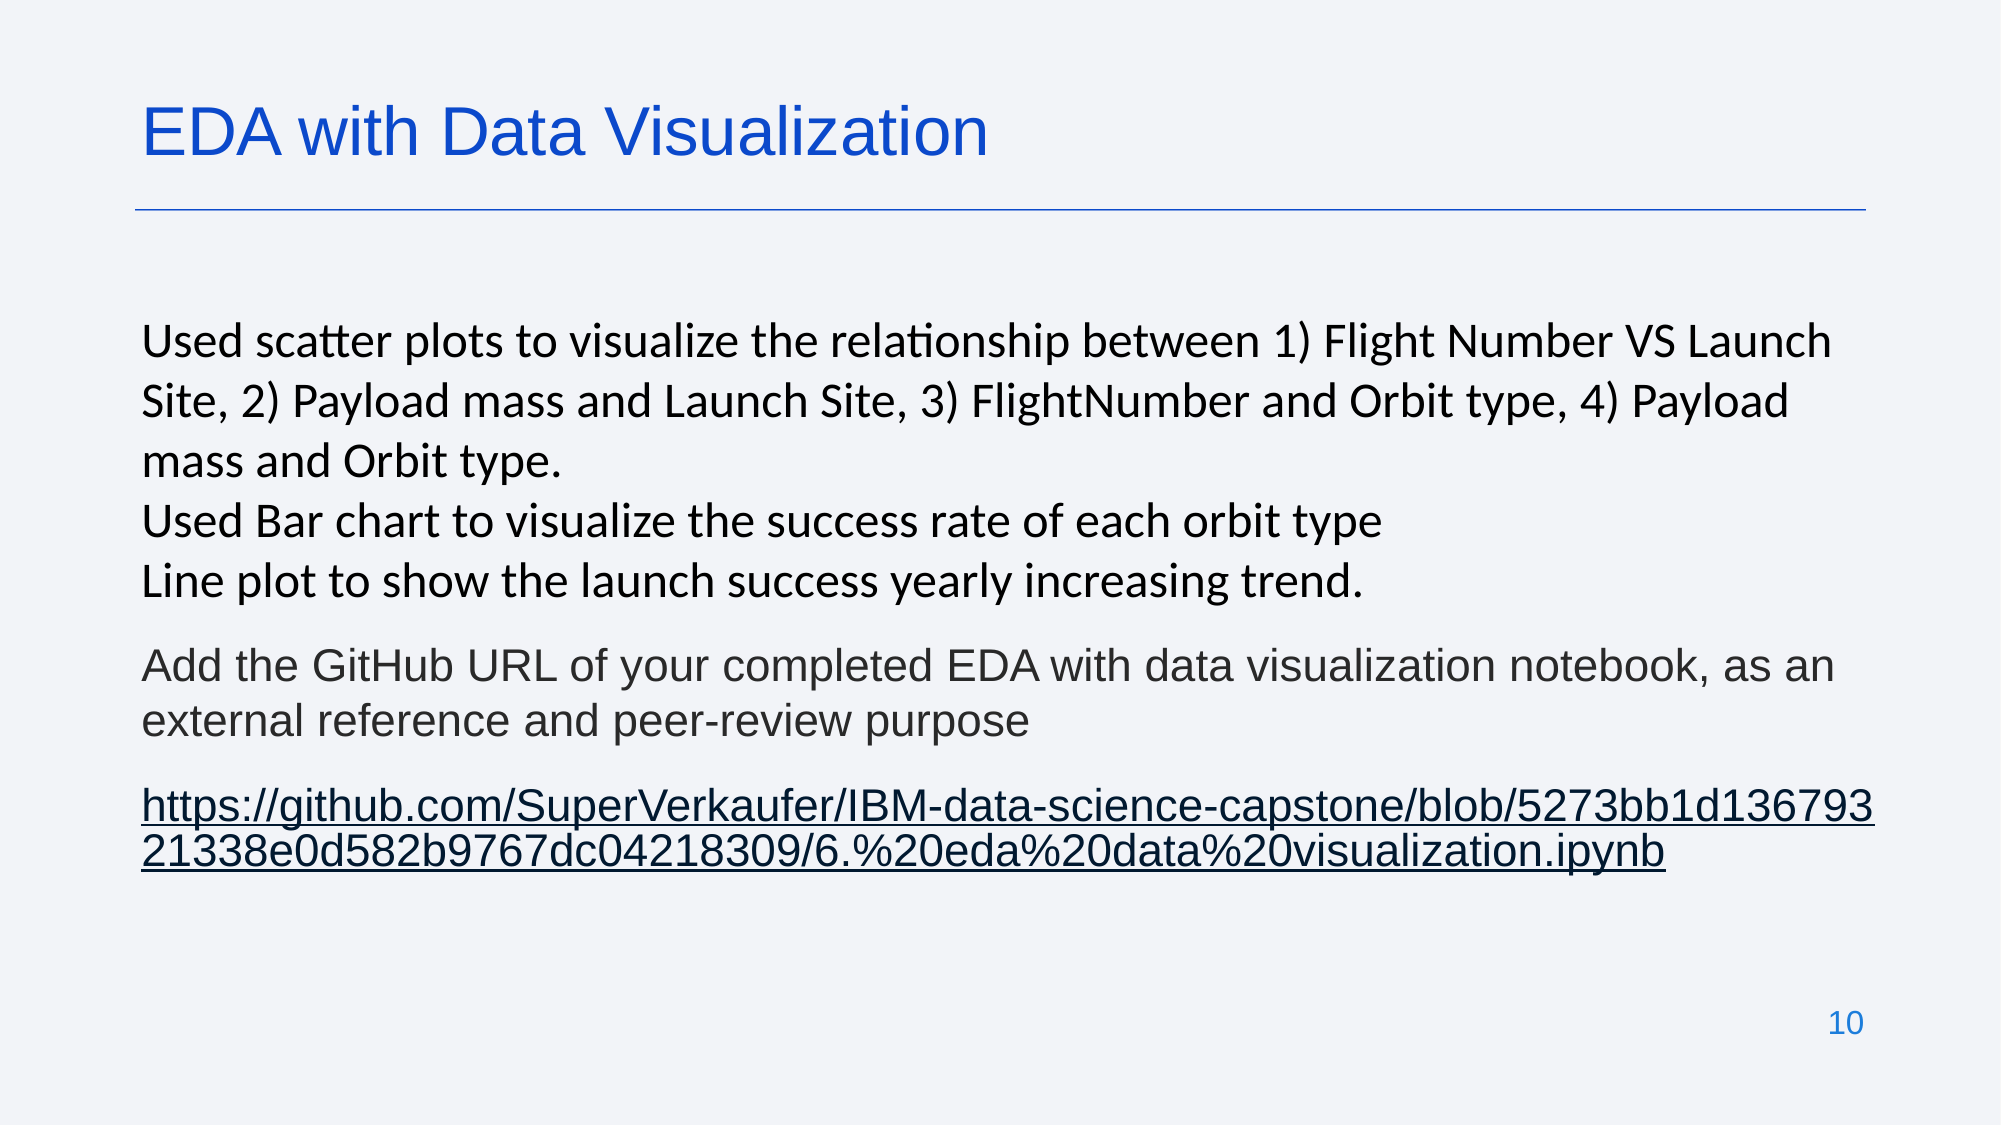

EDA with Data Visualization
Used scatter plots to visualize the relationship between 1) Flight Number VS Launch Site, 2) Payload mass and Launch Site, 3) FlightNumber and Orbit type, 4) Payload mass and Orbit type.
Used Bar chart to visualize the success rate of each orbit type
Line plot to show the launch success yearly increasing trend.
Add the GitHub URL of your completed EDA with data visualization notebook, as an external reference and peer-review purpose
https://github.com/SuperVerkaufer/IBM-data-science-capstone/blob/5273bb1d13679321338e0d582b9767dc04218309/6.%20eda%20data%20visualization.ipynb

10